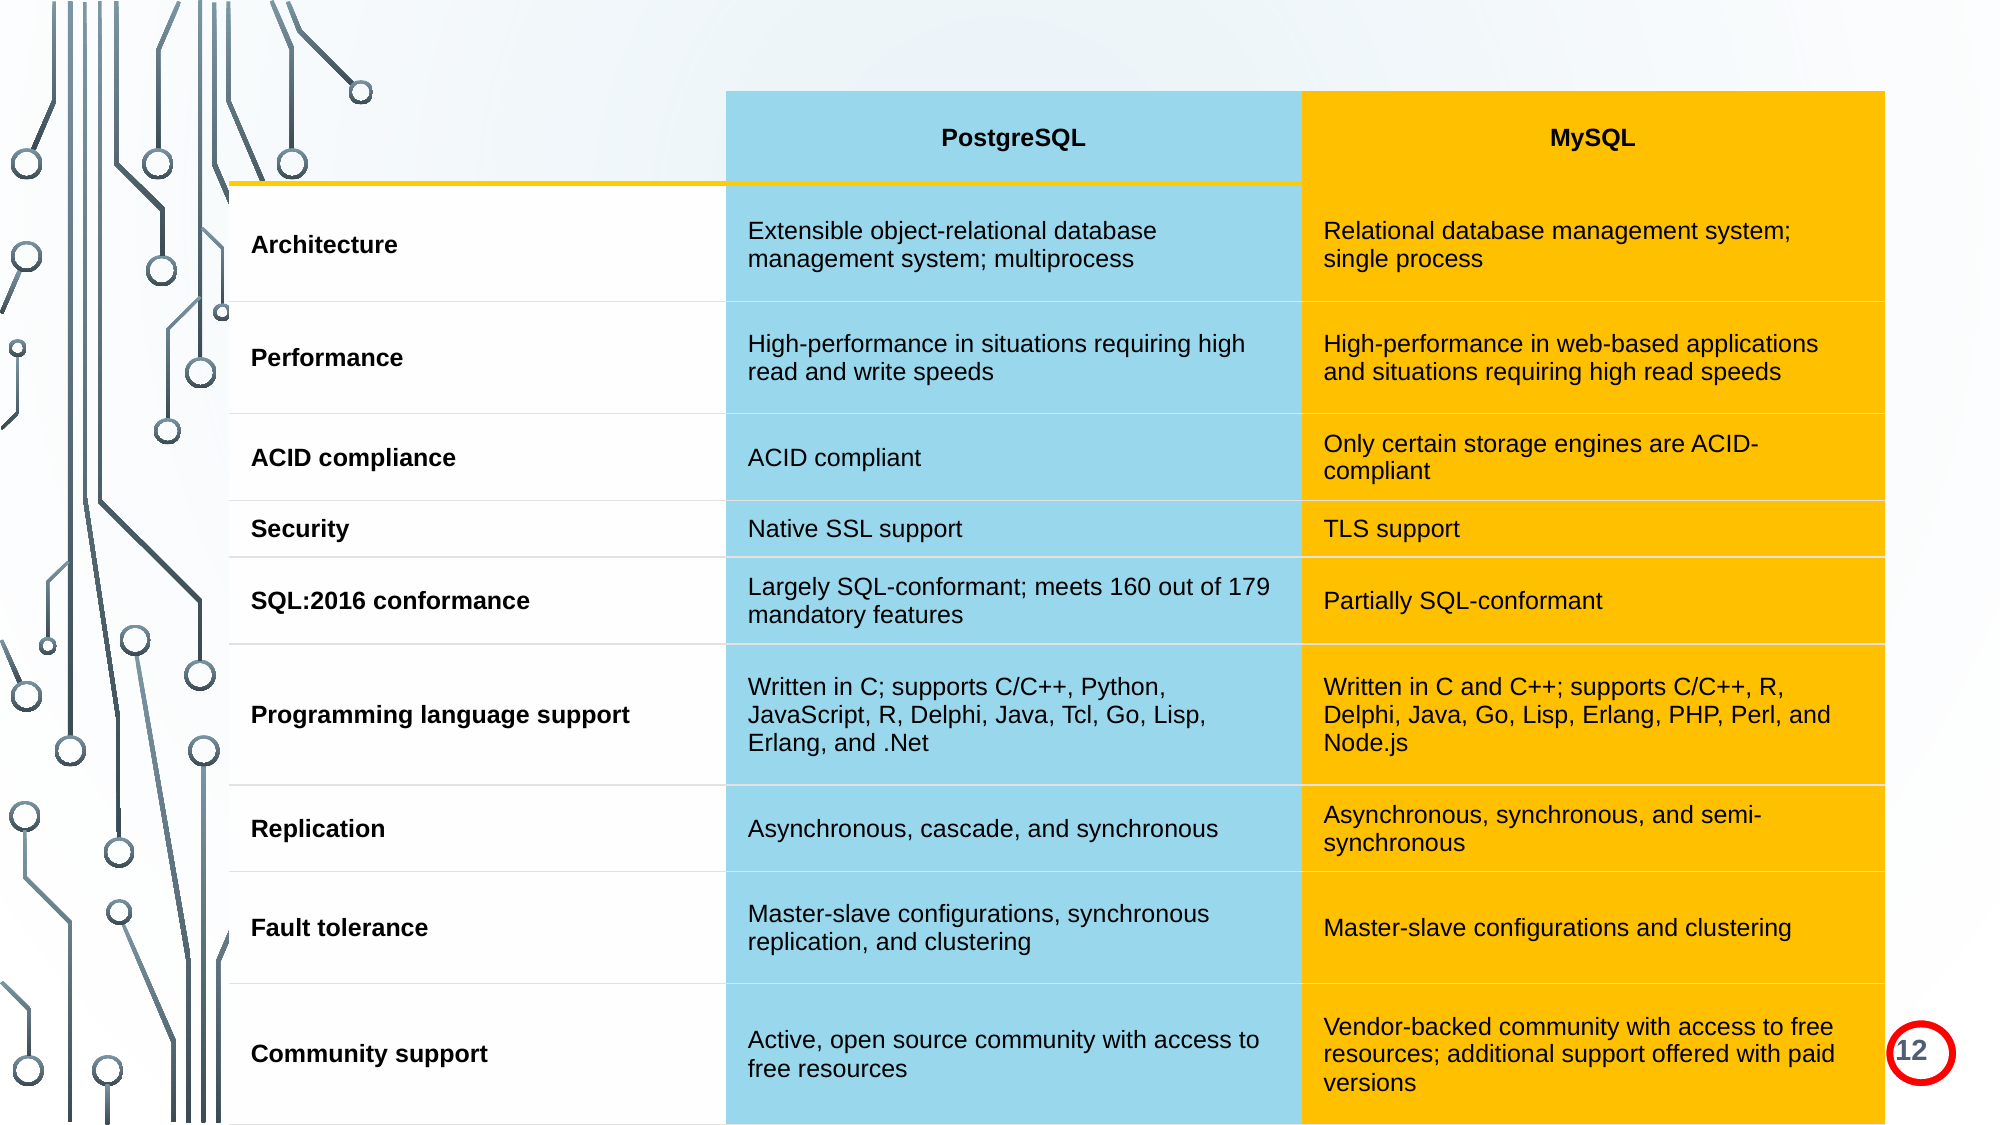

|  | PostgreSQL | MySQL |
| --- | --- | --- |
| Architecture | Extensible object-relational database management system; multiprocess | Relational database management system; single process |
| Performance | High-performance in situations requiring high read and write speeds | High-performance in web-based applications and situations requiring high read speeds |
| ACID compliance | ACID compliant | Only certain storage engines are ACID-compliant |
| Security | Native SSL support | TLS support |
| SQL:2016 conformance | Largely SQL-conformant; meets 160 out of 179 mandatory features | Partially SQL-conformant |
| Programming language support | Written in C; supports C/C++, Python, JavaScript, R, Delphi, Java, Tcl, Go, Lisp, Erlang, and .Net | Written in C and C++; supports C/C++, R, Delphi, Java, Go, Lisp, Erlang, PHP, Perl, and Node.js |
| Replication | Asynchronous, cascade, and synchronous | Asynchronous, synchronous, and semi-synchronous |
| Fault tolerance | Master-slave configurations, synchronous replication, and clustering | Master-slave configurations and clustering |
| Community support | Active, open source community with access to free resources | Vendor-backed community with access to free resources; additional support offered with paid versions |
12